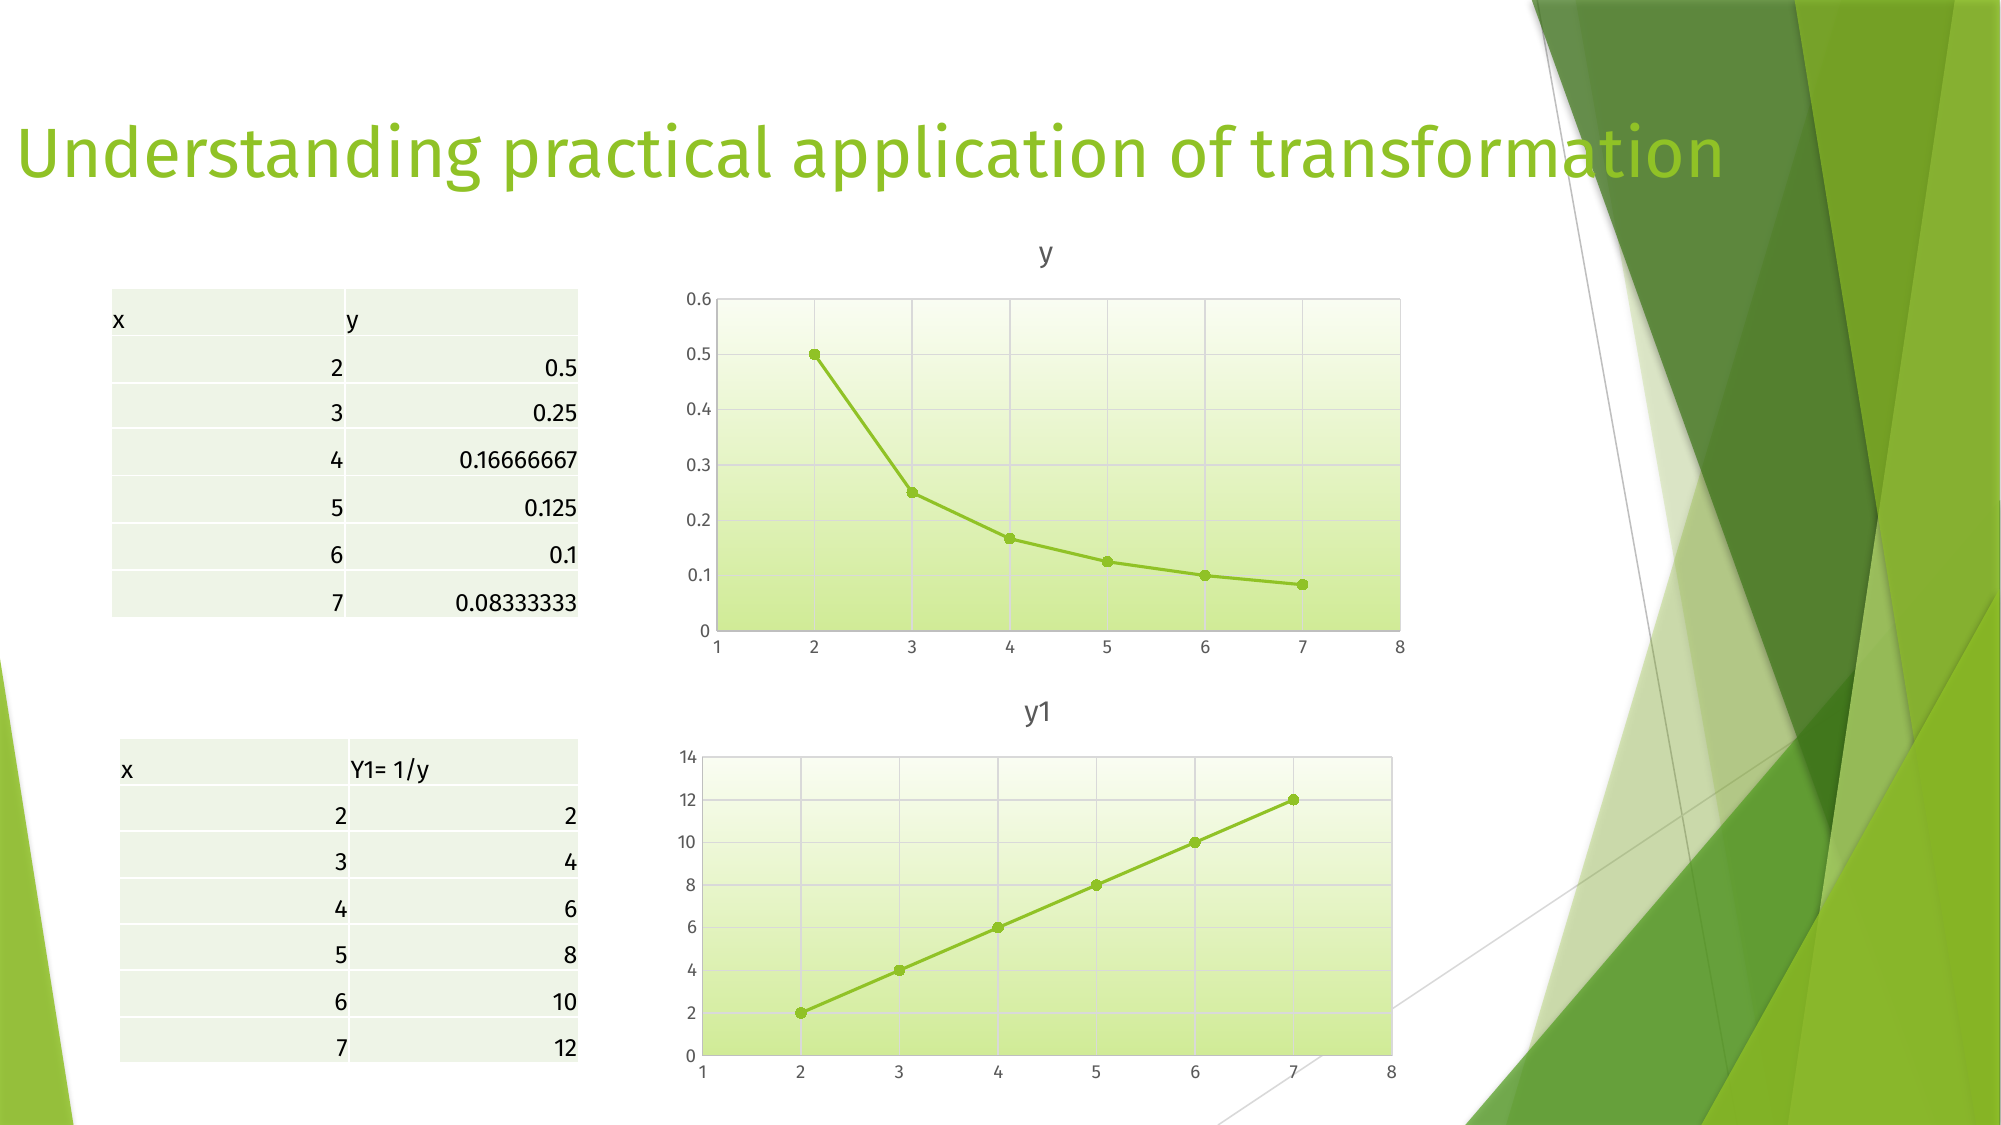

# Understanding practical application of transformation

### Chart:

| Category | y |
|---|---|
| x | y |
| --- | --- |
| 2 | 0.5 |
| 3 | 0.25 |
| 4 | 0.16666667 |
| 5 | 0.125 |
| 6 | 0.1 |
| 7 | 0.08333333 |

### Chart:

| Category | y1 |
|---|---|
| x | Y1= 1/y |
| --- | --- |
| 2 | 2 |
| 3 | 4 |
| 4 | 6 |
| 5 | 8 |
| 6 | 10 |
| 7 | 12 |